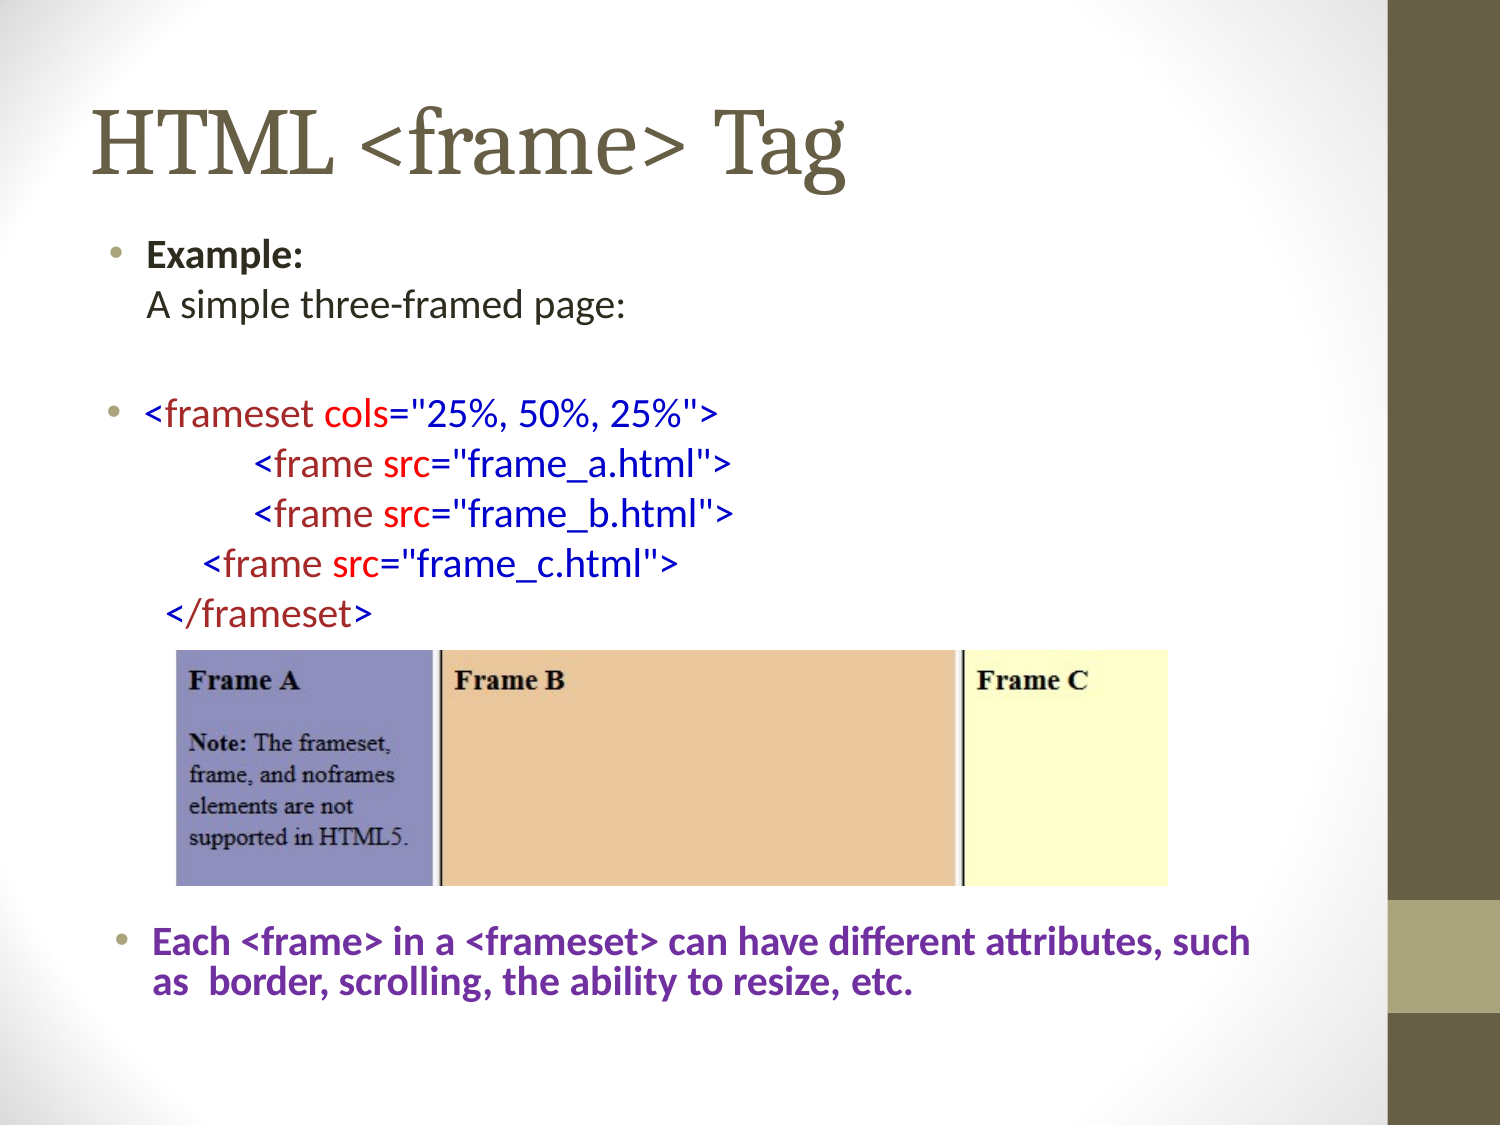

# HTML <frame> Tag
Example:
 	A simple three-framed page:

<frameset cols="25%, 50%, 25%">
<frame src="frame_a.html">
<frame src="frame_b.html">
	<frame src="frame_c.html">
</frameset>

Each <frame> in a <frameset> can have different attributes, such as  border, scrolling, the ability to resize, etc.